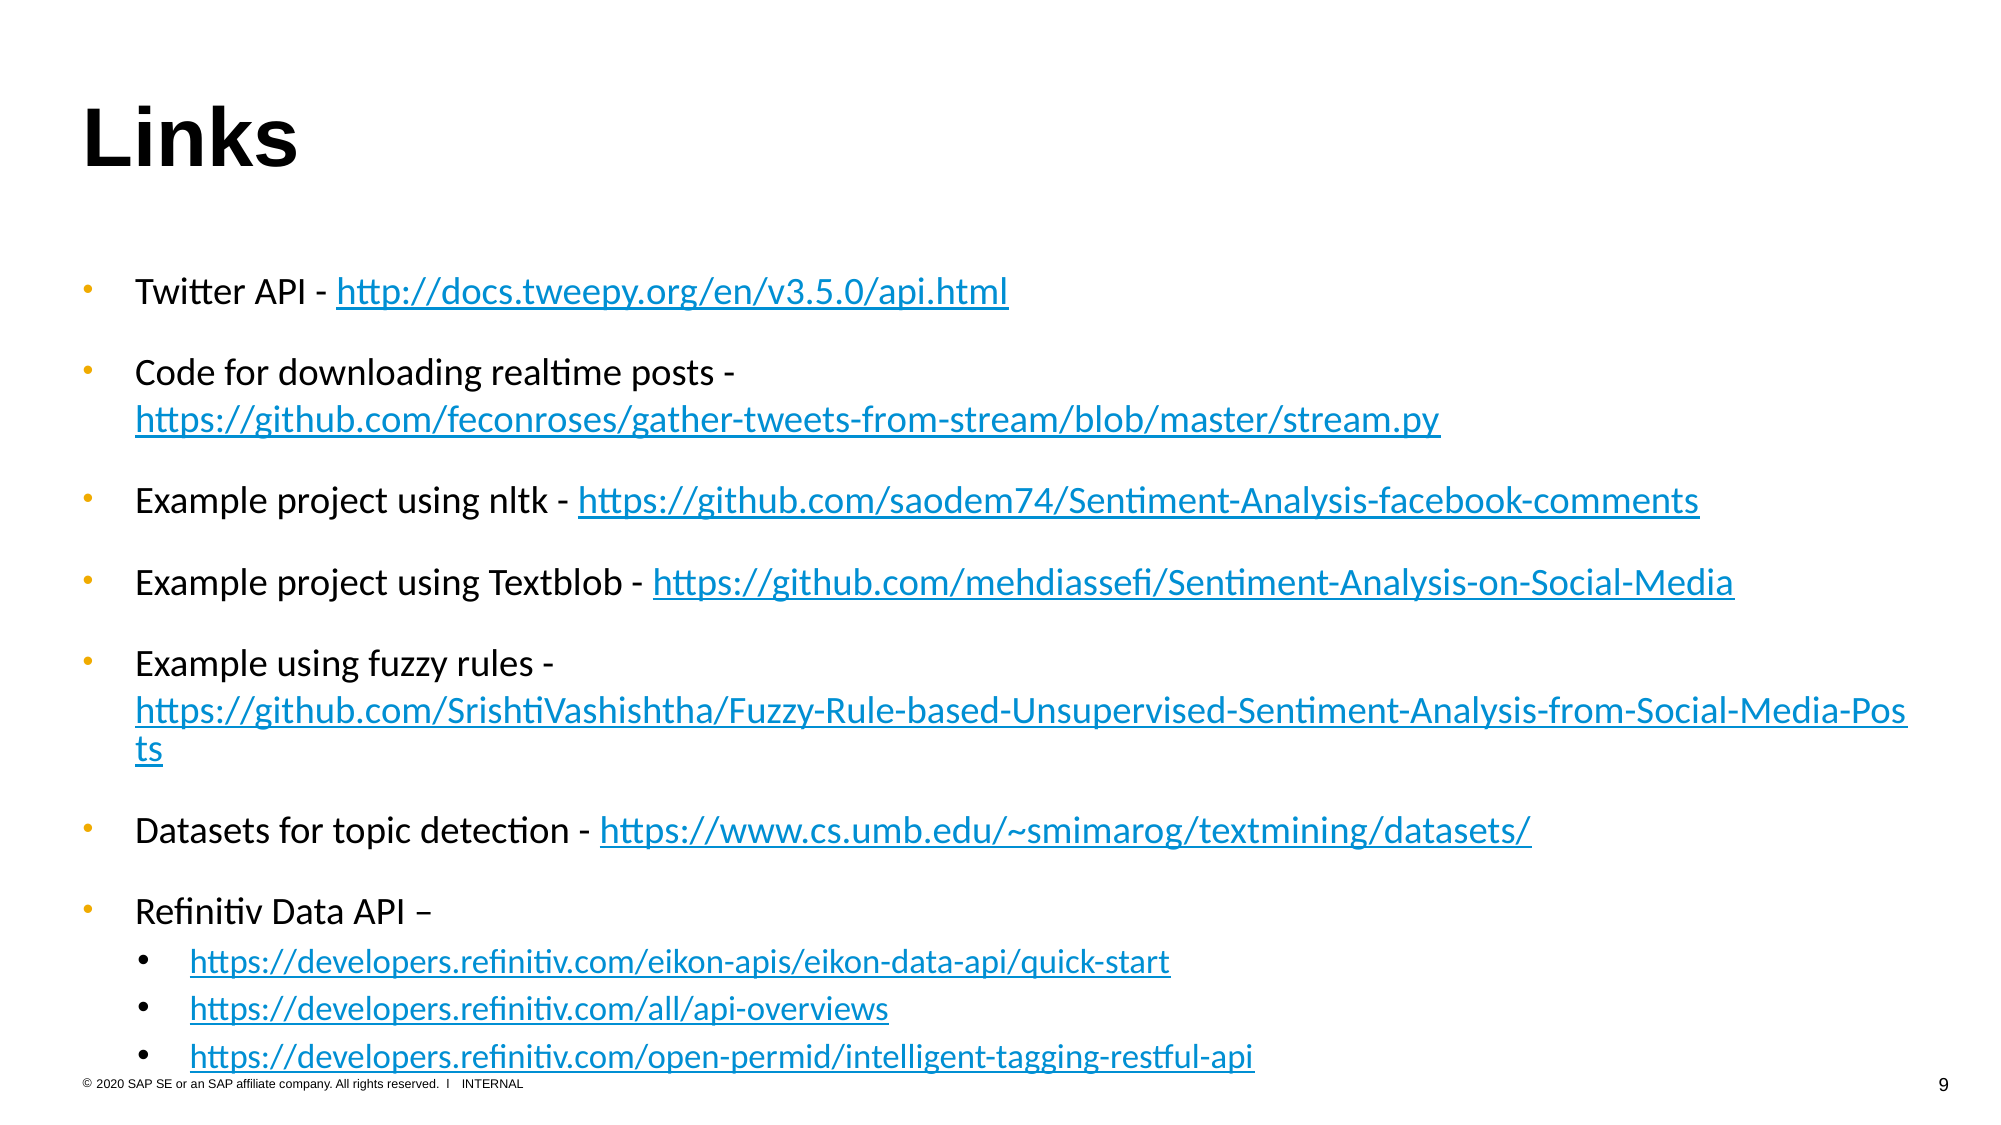

# Links
Twitter API - http://docs.tweepy.org/en/v3.5.0/api.html
Code for downloading realtime posts - https://github.com/feconroses/gather-tweets-from-stream/blob/master/stream.py
Example project using nltk - https://github.com/saodem74/Sentiment-Analysis-facebook-comments
Example project using Textblob - https://github.com/mehdiassefi/Sentiment-Analysis-on-Social-Media
Example using fuzzy rules - https://github.com/SrishtiVashishtha/Fuzzy-Rule-based-Unsupervised-Sentiment-Analysis-from-Social-Media-Posts
Datasets for topic detection - https://www.cs.umb.edu/~smimarog/textmining/datasets/
Refinitiv Data API –
https://developers.refinitiv.com/eikon-apis/eikon-data-api/quick-start
https://developers.refinitiv.com/all/api-overviews
https://developers.refinitiv.com/open-permid/intelligent-tagging-restful-api